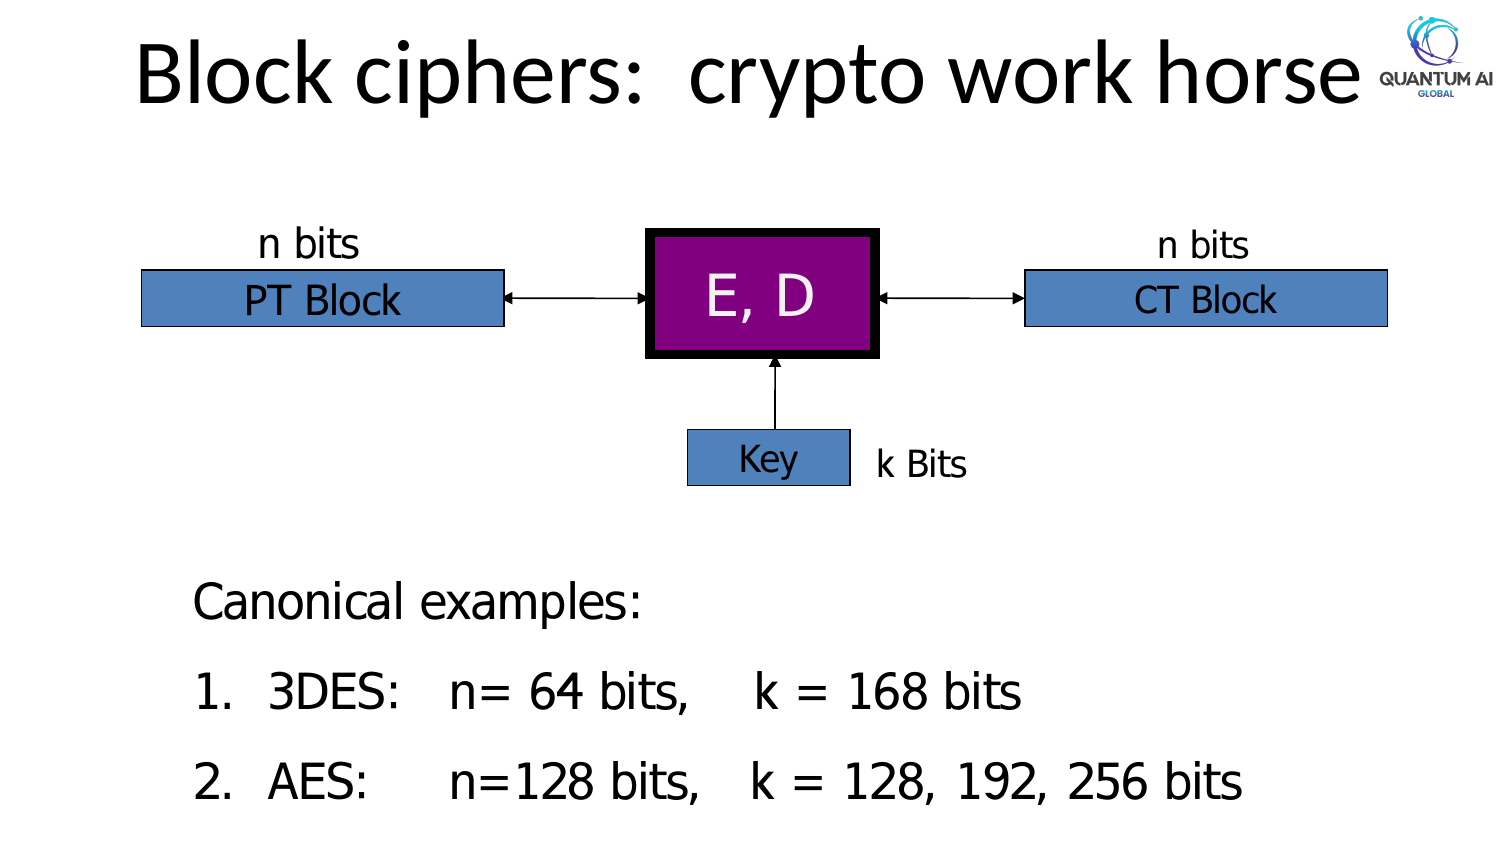

# Block ciphers:  crypto work horse

n bits
n bits
E, D
PT Block
CT Block

Key
k Bits

Canonical examples:
3DES:   n= 64 bits,    k = 168 bits
AES:     n=128 bits,   k = 128, 192, 256 bits